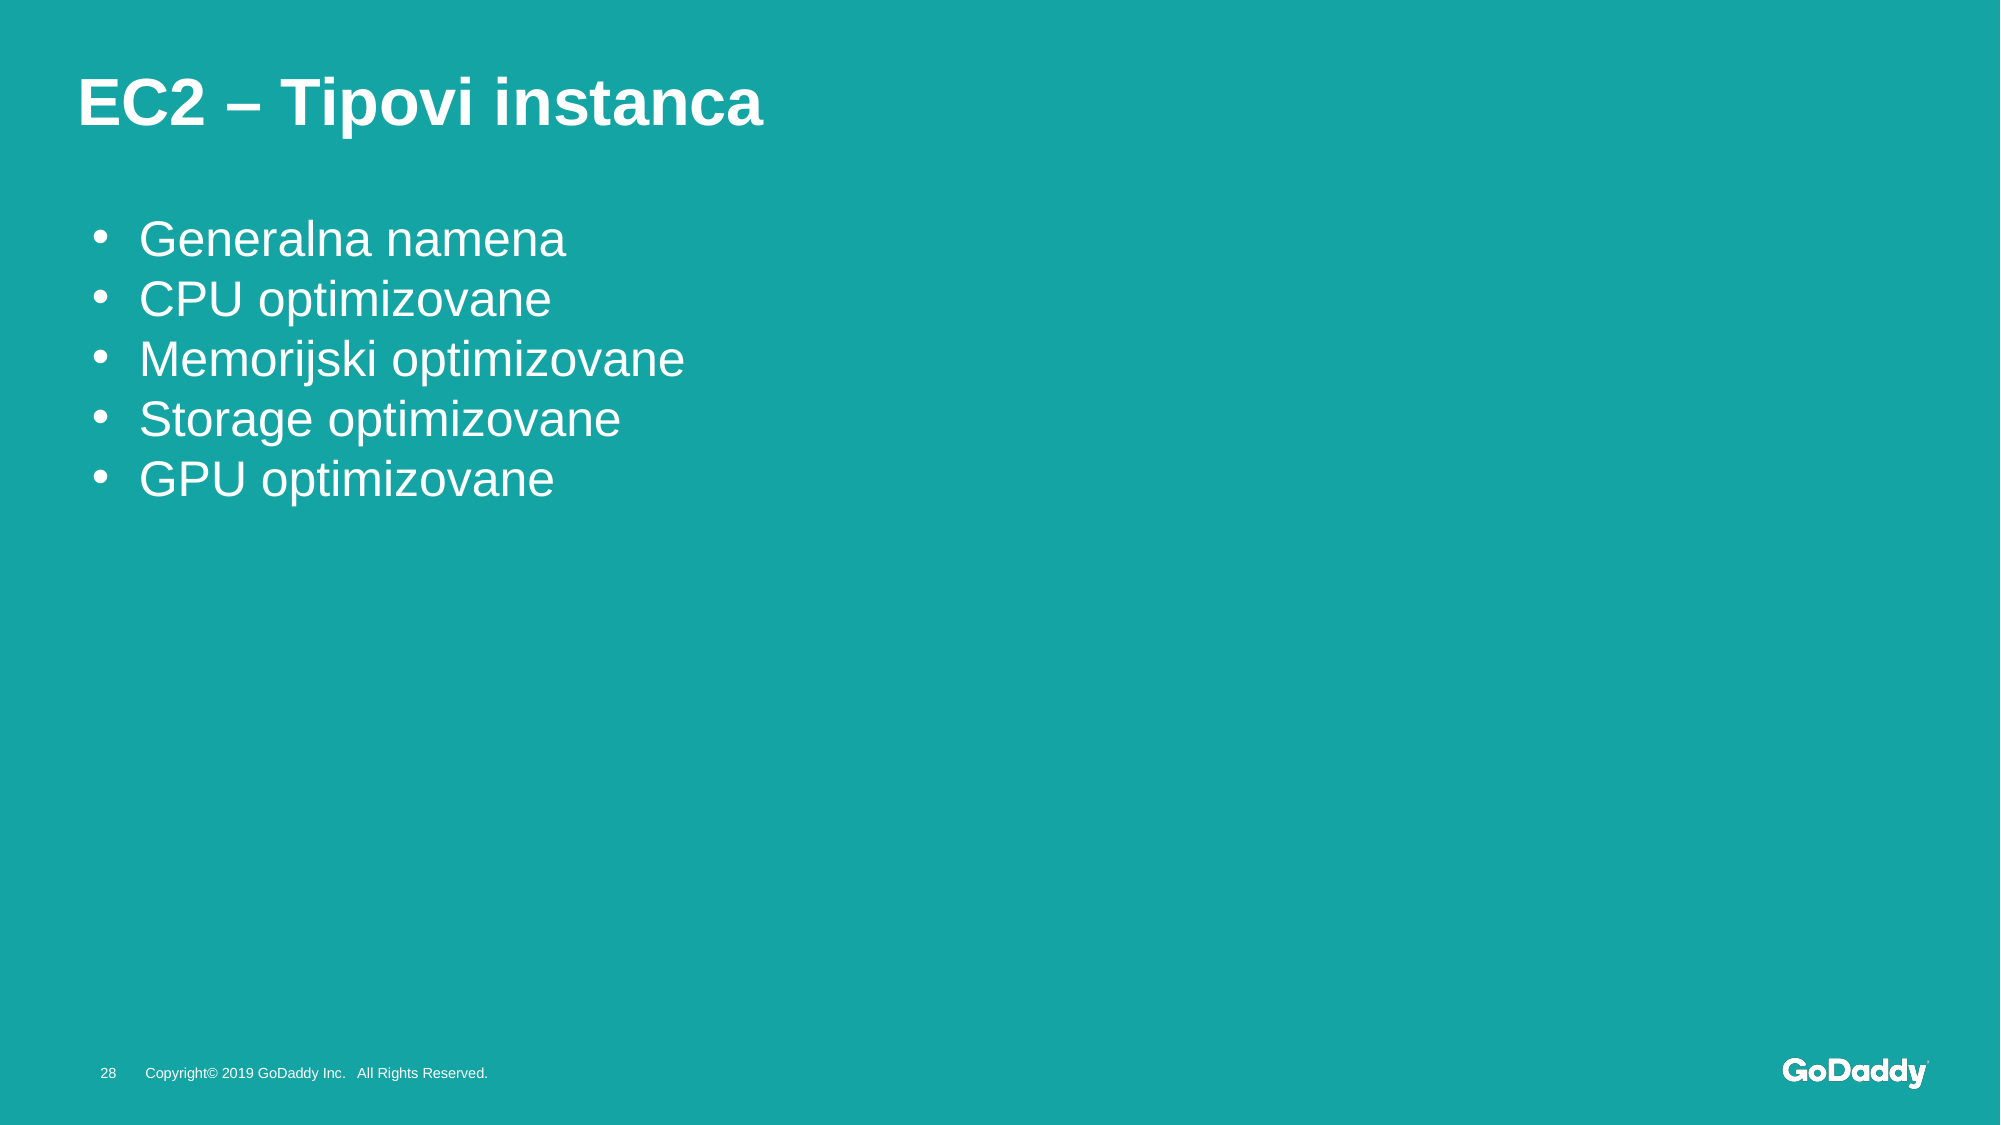

EC2 – Tipovi instanca
Generalna namena
CPU optimizovane
Memorijski optimizovane
Storage optimizovane
GPU optimizovane
28
Copyright© 2019 GoDaddy Inc.   All Rights Reserved.